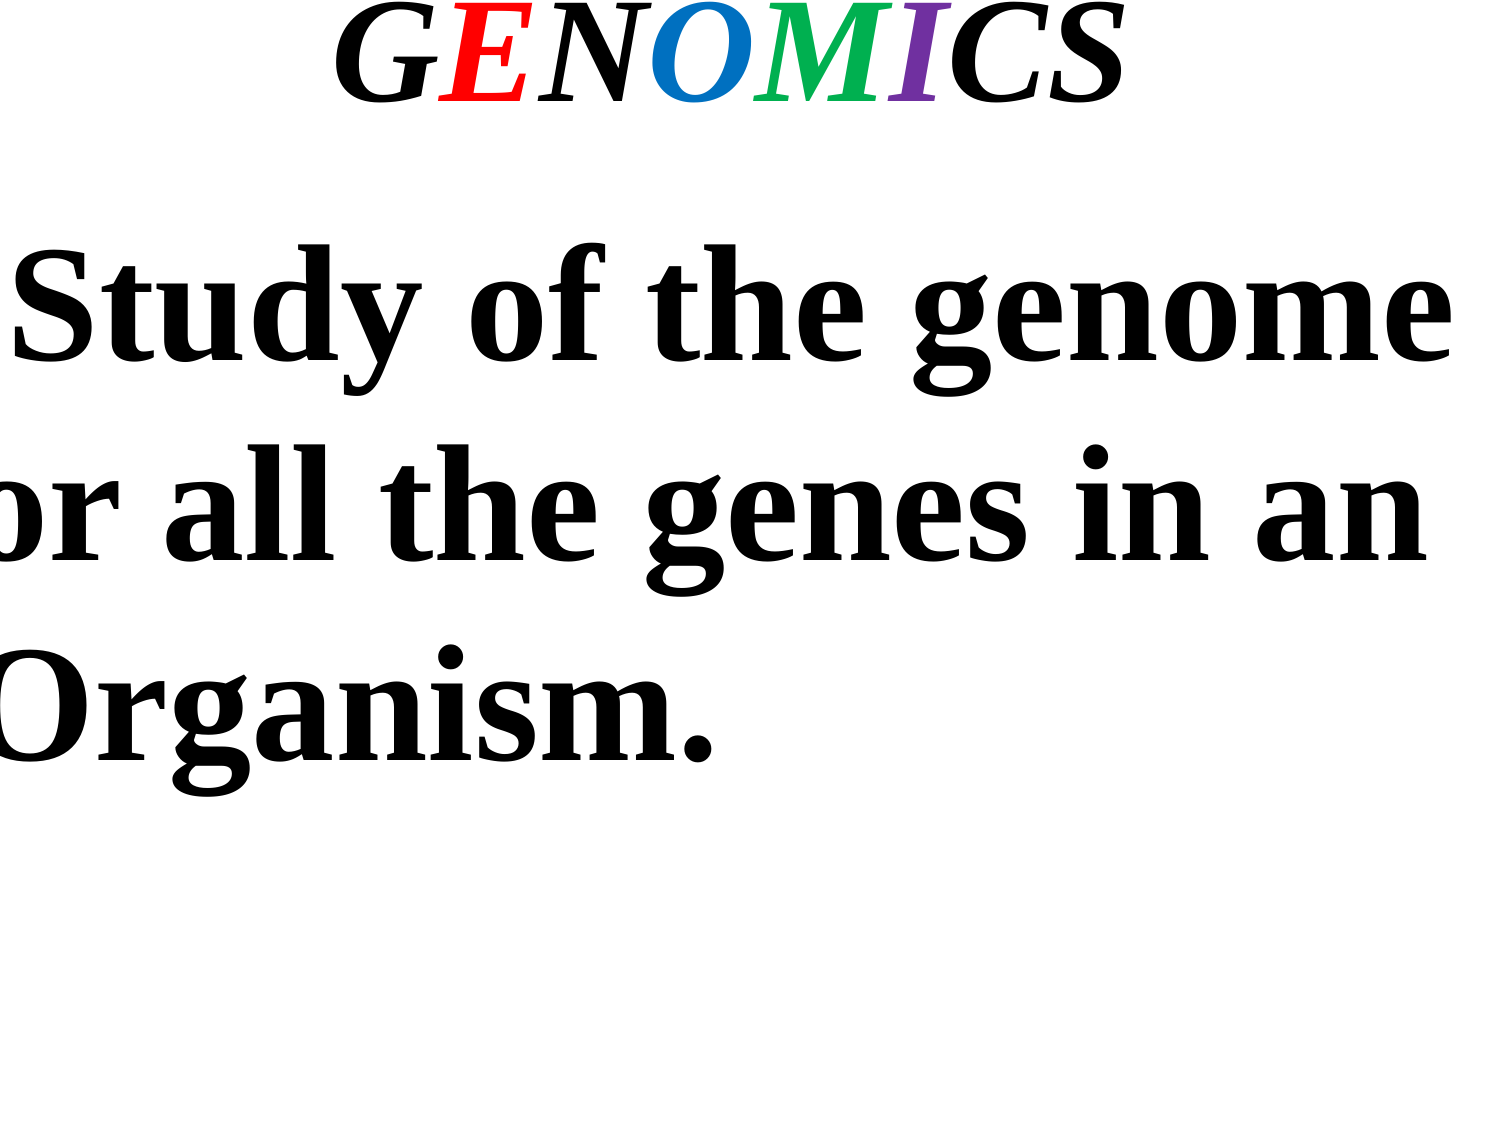

GENOMICS
 Study of the genome
or all the genes in an
Organism.